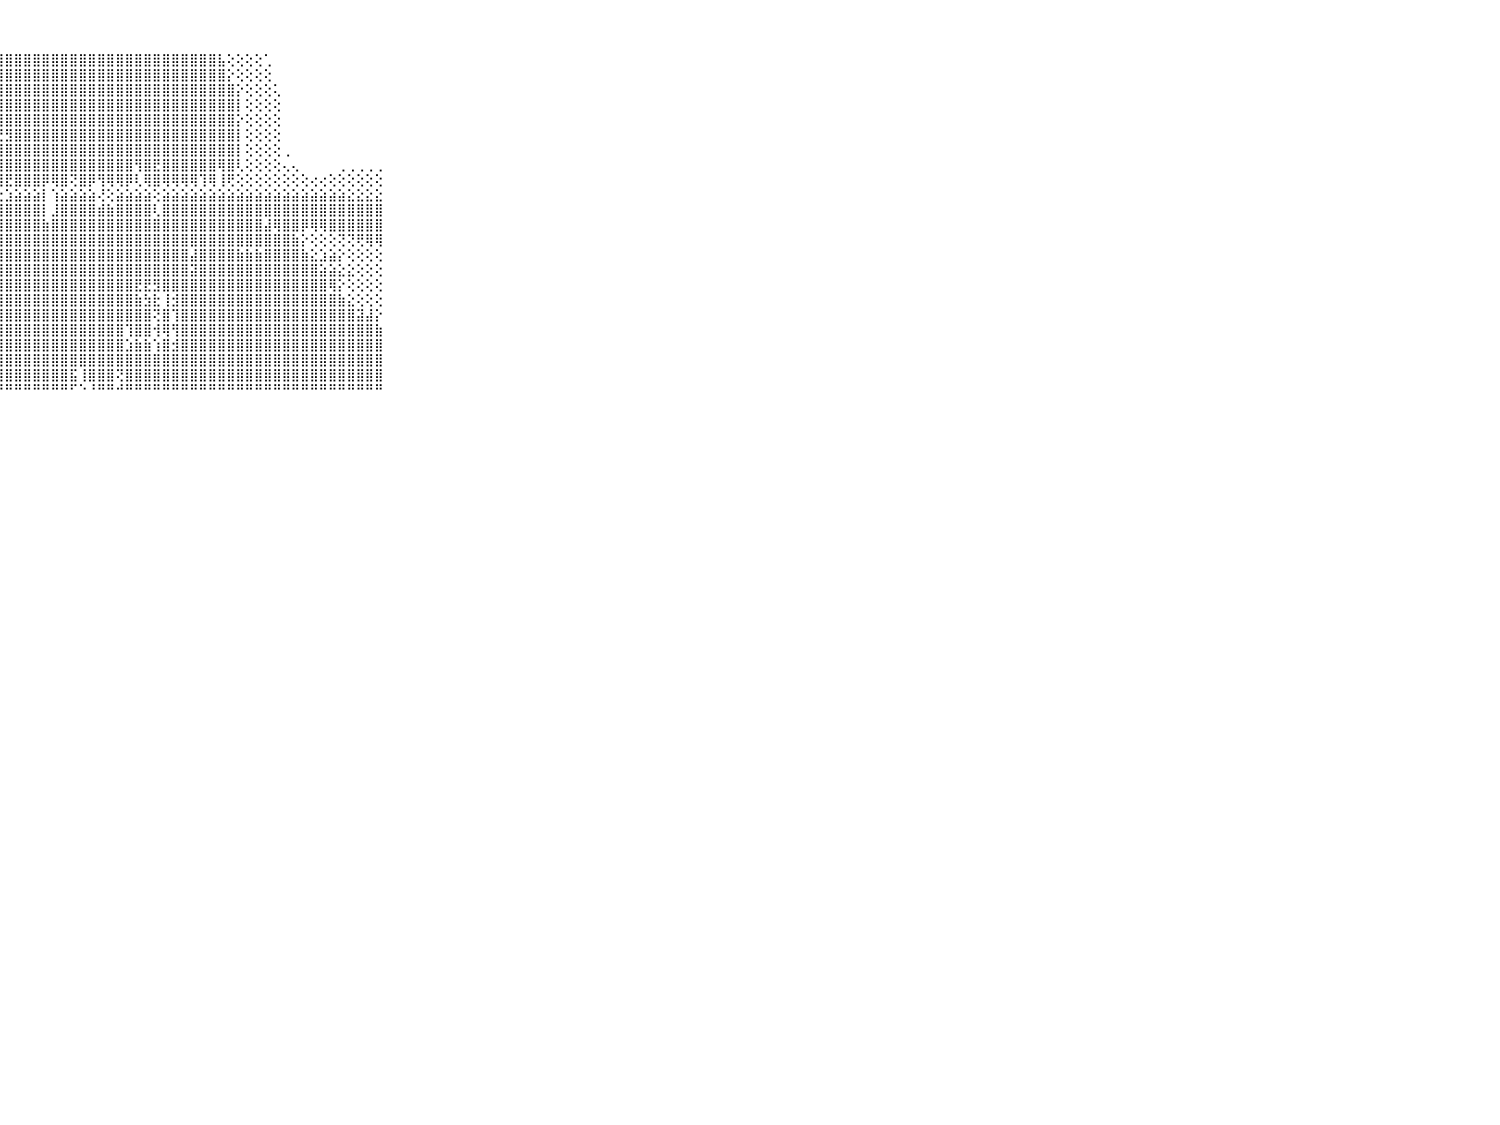

⠀⠀⠀⠀⠀⠀⠀⠀⠀⠀⠀⠀⠀⠀⠀⠀⠀⠀⠀⠀⠀⢀⢔⢕⢕⢱⣿⣿⣿⣿⣿⣿⣿⣿⣿⣿⣿⣿⣿⣿⣿⣿⣿⣿⣿⣿⣿⣿⣿⣿⣿⣧⢕⢕⢕⢕⢁⠀⠀⠀⠀⠀⠀⠀⠀⠀⠀⠀⠀⠀⠀⠀⠀⠀⠀⠀⠀⠀⠀⠀⠀
⠀⠀⠀⠀⠀⠀⠀⠀⠀⠀⠀⠀⠀⠀⠀⠀⠀⠀⠀⠀⢔⢕⢕⢕⢕⣼⣿⣿⣿⣿⣿⣿⣿⣿⣿⣿⣿⣿⣿⣿⣿⣿⣿⣿⣿⣿⣿⣿⣿⣿⣿⣿⡕⢕⢕⢕⢕⠀⠀⠀⠀⠀⠀⠀⠀⠀⠀⠀⠀⠀⠀⠀⠀⠀⠀⠀⠀⠀⠀⠀⠀
⠀⠀⠀⠀⠀⠀⠀⠀⠀⠀⠀⠀⠀⠀⠀⠀⠀⠀⠀⠀⢕⢕⢕⢕⣸⣿⣿⣿⣿⣿⣿⣿⣿⣿⣿⣿⣿⣿⣿⣿⣿⣿⣿⣿⣿⣿⣿⣿⣿⣿⣿⣿⣿⡕⢕⢕⢕⢅⠀⠀⠀⠀⠀⠀⠀⠀⠀⠀⠀⠀⠀⠀⠀⠀⠀⠀⠀⠀⠀⠀⠀
⠀⠀⠀⠀⠀⠀⠀⠀⠀⠀⠀⠀⠀⠀⠀⠀⠀⠀⠀⢄⢕⢕⢕⢕⣽⣿⣿⣿⣿⣿⣿⣿⣿⣿⣿⣿⣿⣿⣿⣿⣿⣿⣿⣿⣿⣿⣿⣿⣿⣿⣿⣿⣿⡇⢕⢕⢕⢕⠀⠀⠀⠀⠀⠀⠀⠀⠀⠀⠀⠀⠀⠀⠀⠀⠀⠀⠀⠀⠀⠀⠀
⠀⠀⠀⠀⠀⠀⠀⠀⠀⠀⠀⠀⠀⠀⠀⠀⠀⢄⢕⢕⢕⢕⢕⢕⢹⣿⣿⣿⣿⣿⣿⣿⣿⣿⣿⣿⣿⣿⣿⣿⣿⣿⣿⣿⣿⣿⣿⣿⣿⣿⣿⣿⣿⡕⢕⢕⢕⢕⠀⠀⠀⠀⠀⠀⠀⠀⠀⠀⠀⠀⠀⠀⠀⠀⠀⠀⠀⠀⠀⠀⠀
⠀⠀⠀⠀⠀⠀⠀⠀⠀⠀⠀⠀⠀⠀⠀⢀⢕⢕⢕⢕⢕⢕⢕⢕⢸⣿⣿⣟⣻⣿⣿⣿⣿⣿⣿⣿⣿⣿⣿⣿⣿⣿⣿⣿⣿⣿⣿⣿⣿⣿⣿⣿⣿⡇⢕⢕⢕⢕⠀⠀⠀⠀⠀⠀⠀⠀⠀⠀⠀⠀⠀⠀⠀⠀⠀⠀⠀⠀⠀⠀⠀
⠀⠀⠀⠀⠀⠀⠀⠀⠀⠀⠀⠀⠀⠀⢕⢀⢕⢕⢕⢕⢕⢕⡕⢕⢸⣿⣿⣿⣿⣿⣿⣿⣿⣿⣿⣿⣿⣿⣿⣿⣿⣿⣿⣿⣿⣿⣿⣿⣿⣿⣿⣿⣿⡇⢕⢕⢕⢕⢀⠀⠀⠀⠀⠀⠀⠀⠀⠀⠀⠀⠀⠀⠀⠀⠀⠀⠀⠀⠀⠀⠀
⠀⠀⠀⠀⠀⠀⠀⠀⠀⠀⠀⠀⠀⢅⢕⢕⢕⢕⢕⢕⢕⢇⢕⢕⢸⣿⡿⣿⣿⣿⣿⣿⣿⣿⣿⣿⣿⣿⣿⣿⣿⣿⢻⣿⣟⣿⣿⣿⣿⣿⣿⢿⣿⢇⢕⢕⢕⢕⢄⢄⠀⠀⠀⠀⢀⢀⢀⢀⢀⠀⠀⠀⠀⠀⠀⠀⠀⠀⠀⠀⠀
⠀⠀⠀⠀⠀⠀⠀⠀⠀⠀⠀⠀⠀⠅⢕⢕⢕⢕⢕⢕⢕⣱⡱⢕⢕⣿⡇⣿⣟⣿⣿⣿⡿⢿⣿⢝⣿⡿⢻⢿⢿⡿⢇⢿⣿⢿⢿⢿⢿⢹⢿⢸⢟⢕⢕⢕⢕⢕⢕⢕⢕⢔⢔⢕⢕⢕⢕⢕⢕⠀⠀⠀⠀⠀⠀⠀⠀⠀⠀⠀⠀
⠀⠀⠀⠀⠀⠀⠀⠀⠀⠀⠀⣀⣀⣀⣑⣑⣕⣕⣕⣕⣕⣝⣱⣗⣕⣕⣕⣕⣱⣵⣵⣵⡇⢱⣵⣵⣵⣵⢜⢕⣵⣵⣵⣵⢕⣵⣵⣵⣵⣵⣵⣵⣵⣵⣵⣵⣵⣵⣵⣵⣵⣵⣵⣵⣵⣕⣕⣕⣕⠀⠀⠀⠀⠀⠀⠀⠀⠀⠀⠀⠀
⠀⠀⠀⠀⠀⠀⠀⠀⠀⠀⠀⣿⣿⣿⣿⣿⣿⣿⣿⣿⣿⣿⣿⣿⣿⣿⣿⣿⣿⣿⣿⣿⡇⣸⣿⣿⣿⣿⣾⣷⣿⣿⣿⣿⢇⣿⣿⣿⣿⣿⣿⣿⣿⣿⣿⣿⣿⣿⣿⣿⣿⣿⣿⣿⣿⣿⣿⣿⣿⠀⠀⠀⠀⠀⠀⠀⠀⠀⠀⠀⠀
⠀⠀⠀⠀⠀⠀⠀⠀⠀⠀⠀⣾⣿⣿⣿⣿⣿⣿⣿⣿⣿⣻⣿⣿⣿⣿⣿⣿⣿⣿⣿⣿⣷⣿⣿⣿⣿⣿⣿⣿⣿⣿⣿⣿⣿⣿⣿⣿⣿⣿⣿⣿⣿⣿⣿⣿⣼⢿⣿⣿⡿⢿⢿⣿⣿⣿⣿⣿⣿⠀⠀⠀⠀⠀⠀⠀⠀⠀⠀⠀⠀
⠀⠀⠀⠀⠀⠀⠀⠀⠀⠀⠀⣵⣵⣵⣾⣿⣿⣿⣿⣿⣿⣿⣿⣿⣿⣿⣿⣿⣿⣿⣿⣿⣿⣿⣿⣿⣿⣿⣿⣿⣿⣿⣿⣿⣿⣿⣿⣿⣿⣿⣿⣿⣿⣿⣿⣿⣿⣿⣿⣷⡕⢕⢕⢕⢝⢝⢟⢿⢿⠀⠀⠀⠀⠀⠀⠀⠀⠀⠀⠀⠀
⠀⠀⠀⠀⠀⠀⠀⠀⠀⠀⠀⣻⣿⣿⣿⣽⣿⣿⣿⣿⣿⣟⣟⣽⣽⣿⣿⣿⣿⣿⣿⣿⣿⣿⣿⣿⣿⣿⣿⣿⣿⣿⣿⣿⣿⣿⣿⣿⣼⣿⣿⣿⣿⣷⣷⣷⣿⣿⣿⣿⣷⣕⣱⣵⡕⢕⢕⢕⢕⠀⠀⠀⠀⠀⠀⠀⠀⠀⠀⠀⠀
⠀⠀⠀⠀⠀⠀⠀⠀⠀⠀⠀⣿⣿⣿⣿⣿⣿⡿⢽⣿⣿⣿⣿⣿⣿⣿⣿⣿⣿⣿⣿⣿⣿⣿⣿⣿⣿⣿⣿⣿⣿⣿⣿⣿⣿⣿⣿⣿⣽⣿⣿⣿⣿⣿⣿⣿⣿⣿⣿⣿⣿⣿⣵⣵⣕⣕⢕⢕⢕⠀⠀⠀⠀⠀⠀⠀⠀⠀⠀⠀⠀
⠀⠀⠀⠀⠀⠀⠀⠀⠀⠀⠀⣿⣿⣿⣿⣧⣯⣿⣾⣿⣿⣷⣽⣵⣺⣿⣿⣿⣿⣿⣿⣿⣿⣿⣿⣿⣿⣿⣿⣿⣿⣿⣟⣟⣻⣿⣿⣿⣿⣿⣿⣿⣿⣿⣿⣿⣿⣿⣿⣿⣿⣿⣿⢿⡕⢕⢕⢕⢕⠀⠀⠀⠀⠀⠀⠀⠀⠀⠀⠀⠀
⠀⠀⠀⠀⠀⠀⠀⠀⠀⠀⠀⣿⣿⣿⣿⣿⣿⣿⣿⣿⣿⡟⢏⣹⣿⣿⣿⣿⣿⣿⣿⣿⣿⣿⣿⣿⣿⣿⣿⣿⣿⣿⣷⣳⣗⢸⣺⣿⣿⣿⣿⣿⣿⣿⣿⣿⣿⣿⣿⣿⣿⣿⣿⣿⣷⣕⢕⢕⢕⠀⠀⠀⠀⠀⠀⠀⠀⠀⠀⠀⠀
⠀⠀⠀⠀⠀⠀⠀⠀⠀⠀⠀⣿⣿⣿⣿⣿⣟⣻⣿⣿⣿⣿⣿⣿⣿⣿⣿⣿⣿⣿⣿⣿⣿⣿⣿⣿⣿⣿⣿⣿⣿⣿⣿⣿⢝⣿⢹⣿⣿⣿⣿⣿⣿⣿⣿⣿⣿⣿⣿⣿⣿⣿⣿⣿⣿⣿⣽⣼⡕⠀⠀⠀⠀⠀⠀⠀⠀⠀⠀⠀⠀
⠀⠀⠀⠀⠀⠀⠀⠀⠀⠀⠀⣿⣿⣿⡟⢻⢻⣿⢻⣿⣿⣿⣿⣿⣿⣿⣿⣿⣿⣿⣿⣿⣿⣿⣿⣿⣿⣿⣿⣿⣿⢹⣿⣿⢺⢿⢻⣿⣿⣿⣿⣿⣿⣿⣿⣿⣿⣿⣿⣿⣿⣿⣿⣿⣿⣿⣿⣿⣷⠀⠀⠀⠀⠀⠀⠀⠀⠀⠀⠀⠀
⠀⠀⠀⠀⠀⠀⠀⠀⠀⠀⠀⢕⢸⣕⣱⣵⣽⣿⣾⣿⣿⣿⣿⣿⣿⣿⣿⣿⣿⣿⣿⣿⣿⣿⣿⣿⣿⣿⣿⣿⣿⣱⣷⣷⢱⣿⣺⣿⣿⣿⣿⣿⣿⣿⣿⣿⣿⣿⣿⣿⣿⣿⣿⣿⣿⣿⣿⣿⣿⠀⠀⠀⠀⠀⠀⠀⠀⠀⠀⠀⠀
⠀⠀⠀⠀⠀⠀⠀⠀⠀⠀⠀⢟⢇⣿⣿⣿⣿⣿⣿⣿⣿⣿⣿⣿⣿⣿⣿⣿⣿⣿⣿⣿⣿⣿⣿⣿⣿⣿⣿⣿⣿⣿⣿⣿⣿⣿⣿⣿⣿⣿⣿⣿⣿⣿⣿⣿⣿⣿⣿⣿⣿⣿⣿⣿⣿⣿⣿⣿⣿⠀⠀⠀⠀⠀⠀⠀⠀⠀⠀⠀⠀
⠀⠀⠀⠀⠀⠀⠀⠀⠀⠀⠀⢱⣵⣿⣿⣿⣿⣿⣿⣿⣿⣿⣿⣿⣿⣿⣿⣿⣿⣿⣿⣿⣿⣿⣿⣯⢸⣿⣿⣿⢝⣿⣿⣿⣿⣿⣿⣿⣿⣿⣿⣿⣿⣿⣿⣿⣿⣿⣿⣿⣿⣿⣿⣿⣿⣿⣿⣿⣿⠀⠀⠀⠀⠀⠀⠀⠀⠀⠀⠀⠀
⠀⠀⠀⠀⠀⠀⠀⠀⠀⠀⠀⠛⠛⠛⠛⠛⠛⠛⠛⠛⠛⠛⠛⠛⠛⠛⠛⠛⠛⠛⠛⠛⠛⠛⠛⠋⠑⠘⠛⠛⠚⠛⠛⠛⠛⠛⠛⠛⠛⠛⠛⠛⠛⠛⠛⠛⠛⠛⠛⠛⠛⠛⠛⠛⠛⠛⠛⠛⠛⠀⠀⠀⠀⠀⠀⠀⠀⠀⠀⠀⠀